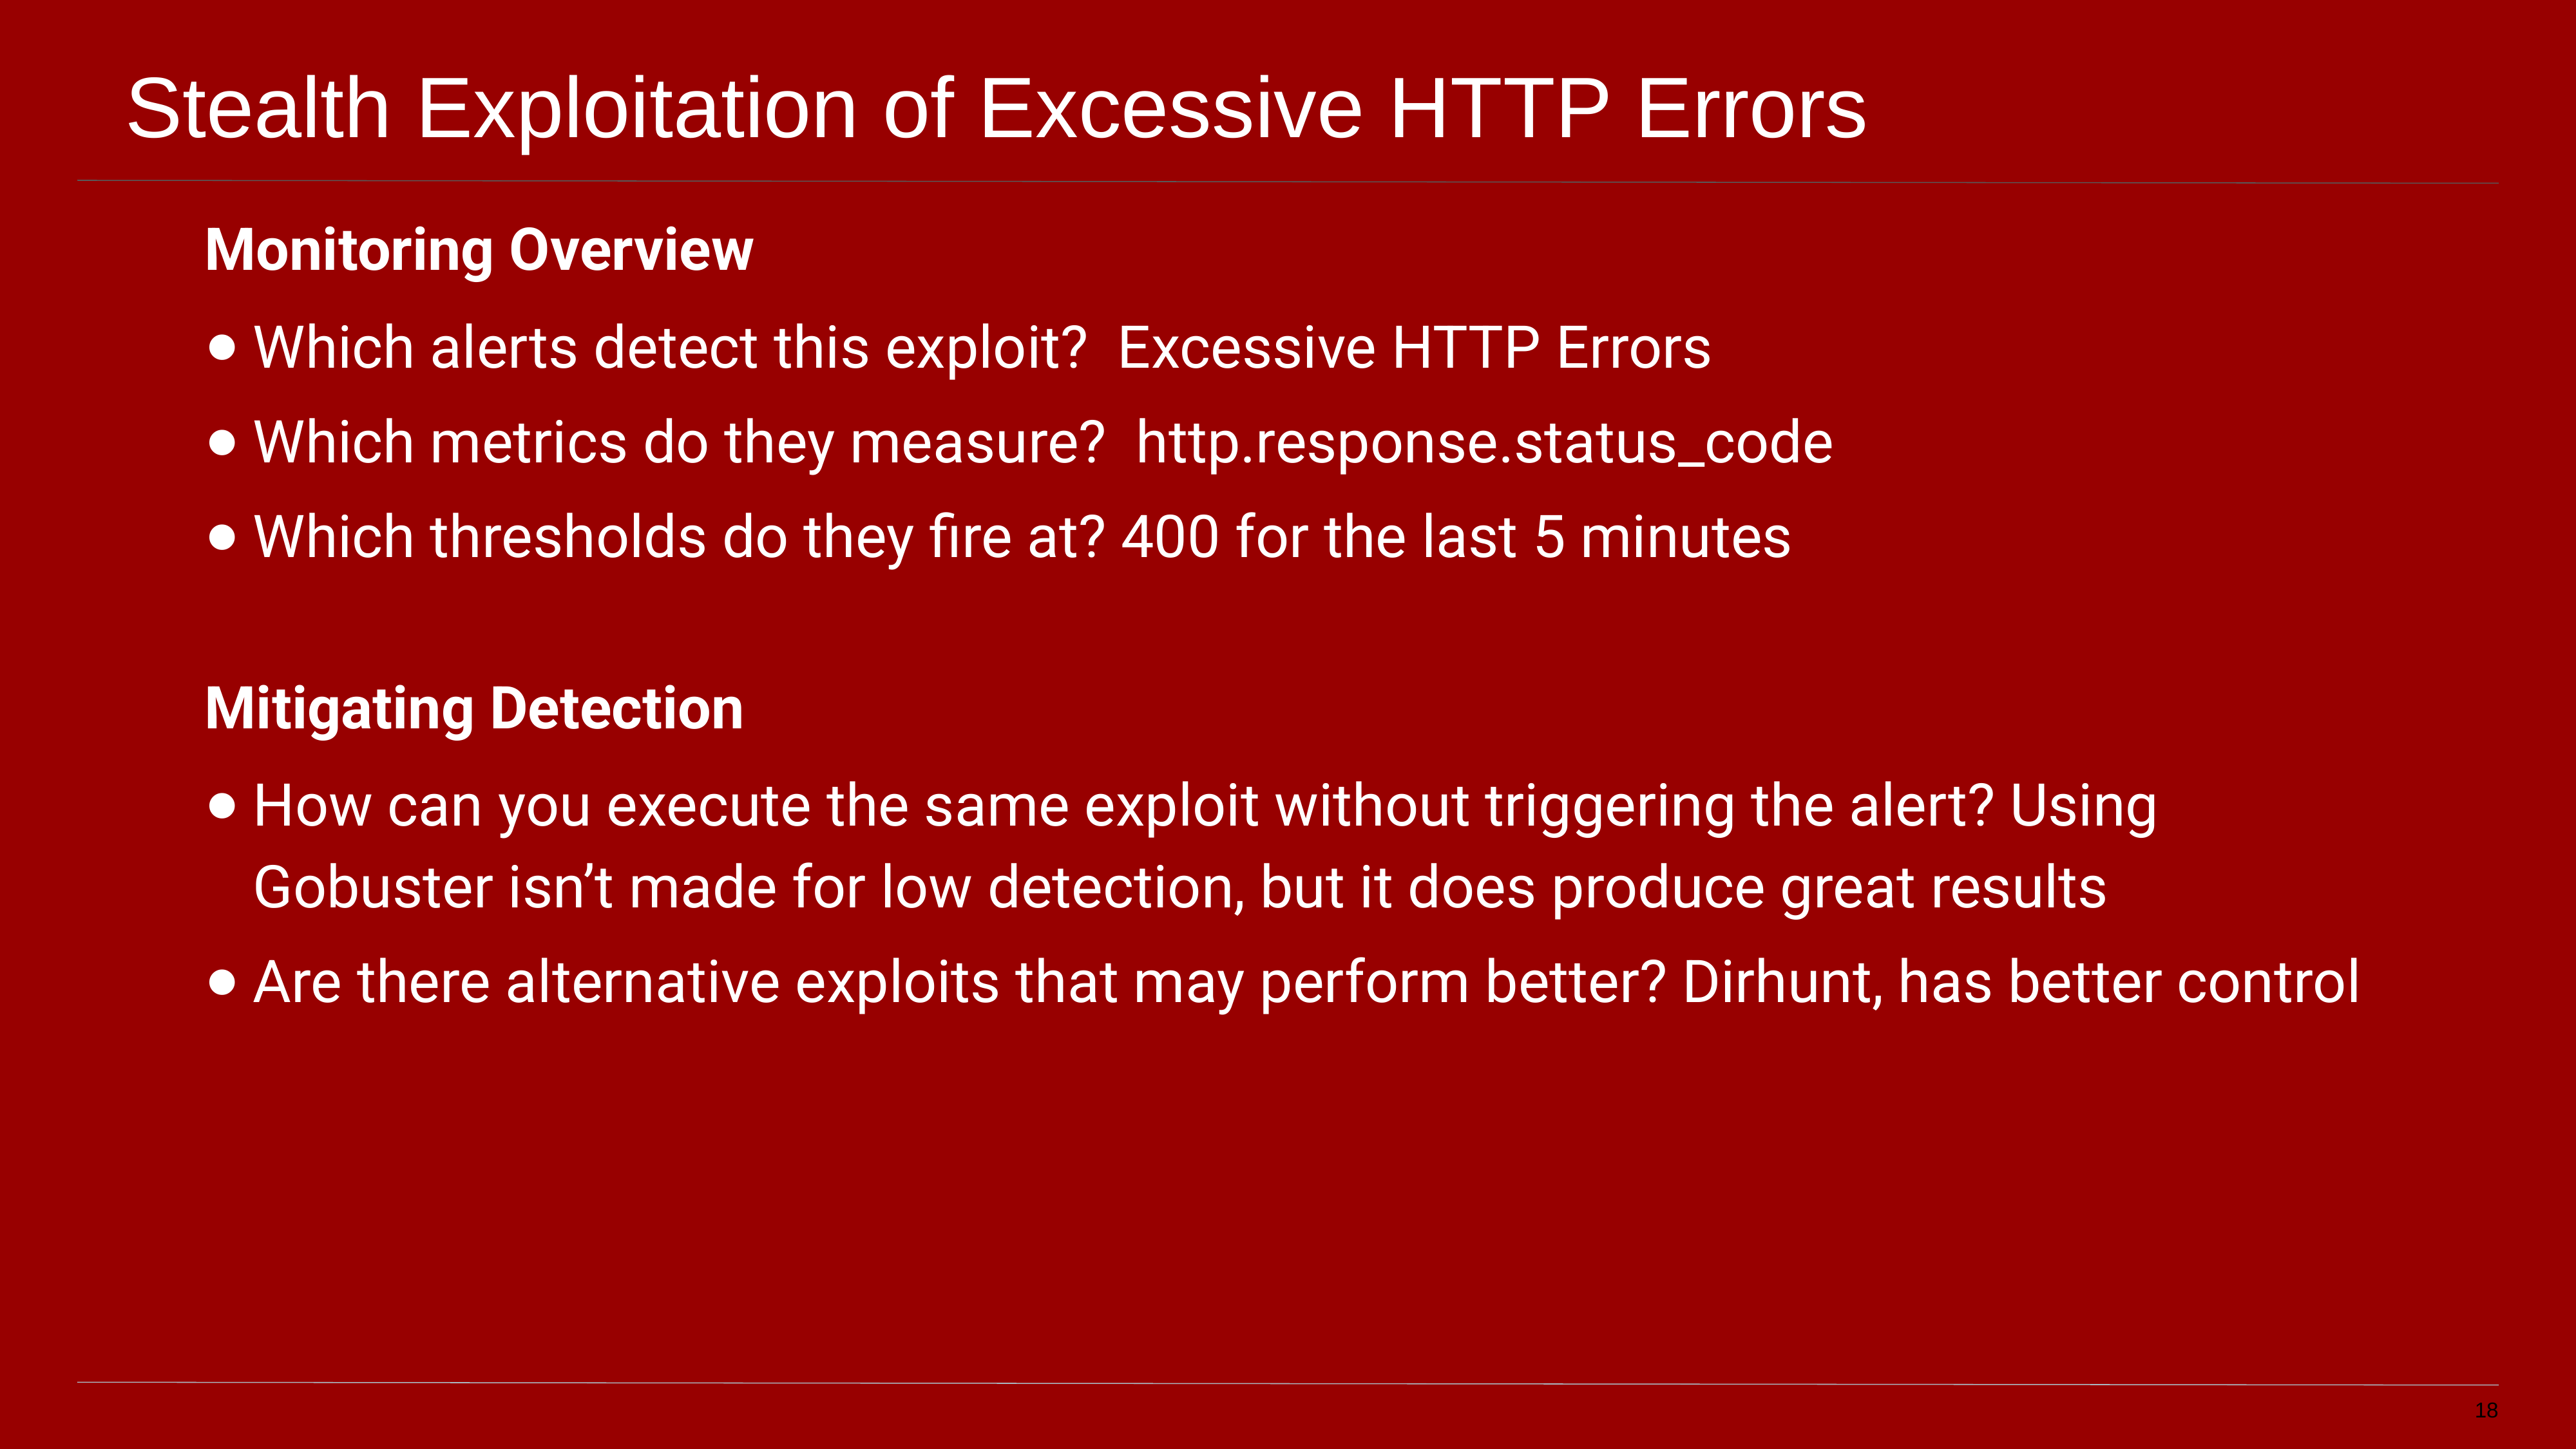

# Stealth Exploitation of Excessive HTTP Errors
Monitoring Overview
Which alerts detect this exploit?  Excessive HTTP Errors
Which metrics do they measure?  http.response.status_code
Which thresholds do they fire at? 400 for the last 5 minutes

Mitigating Detection
How can you execute the same exploit without triggering the alert? Using Gobuster isn’t made for low detection, but it does produce great results
Are there alternative exploits that may perform better? Dirhunt, has better control
18